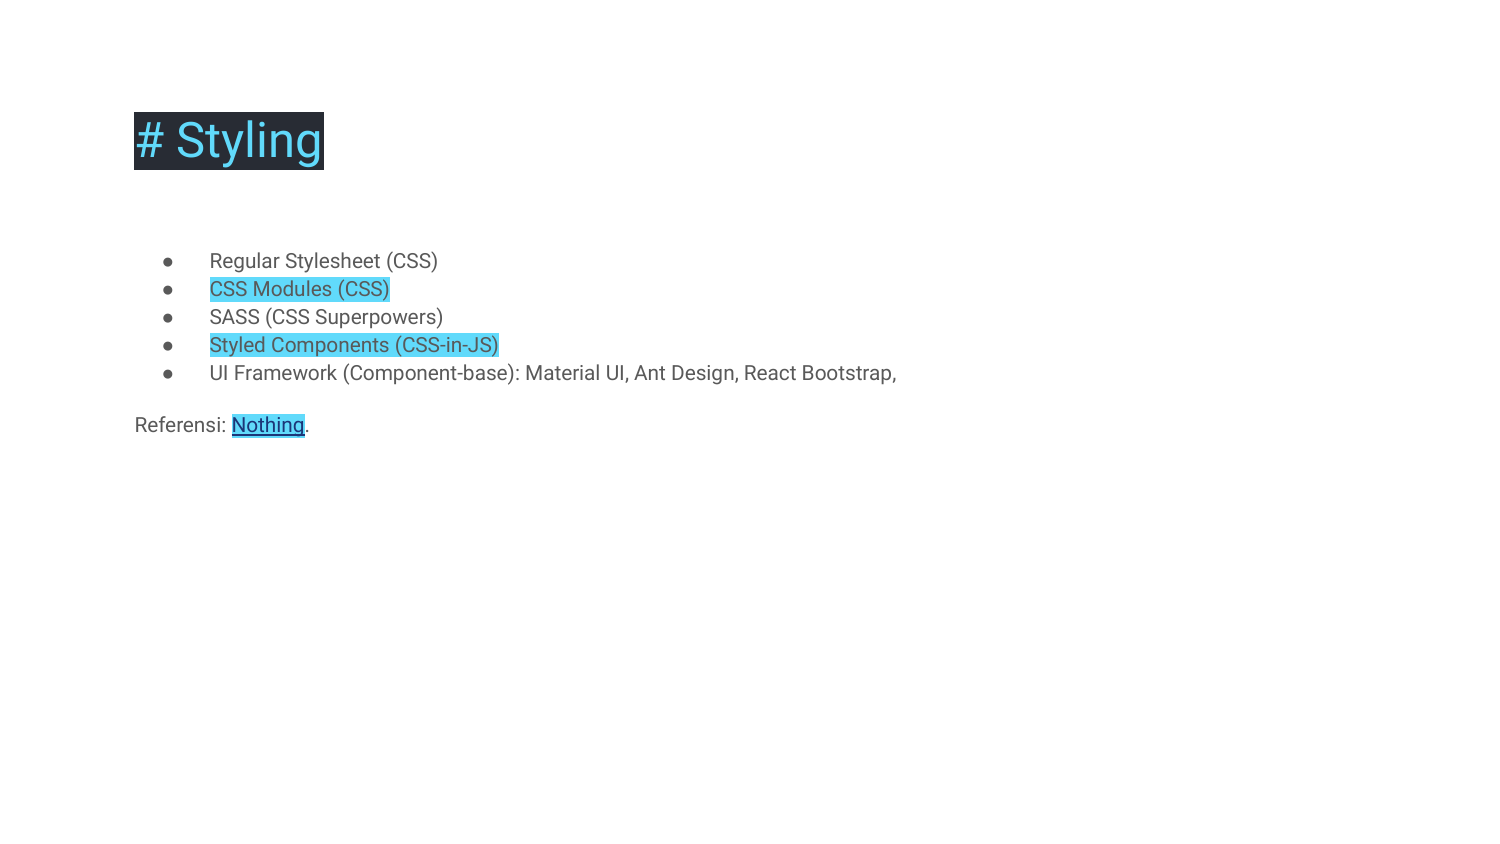

# Styling
Regular Stylesheet (CSS)
CSS Modules (CSS)
SASS (CSS Superpowers)
Styled Components (CSS-in-JS)
UI Framework (Component-base): Material UI, Ant Design, React Bootstrap,
Referensi: Nothing.